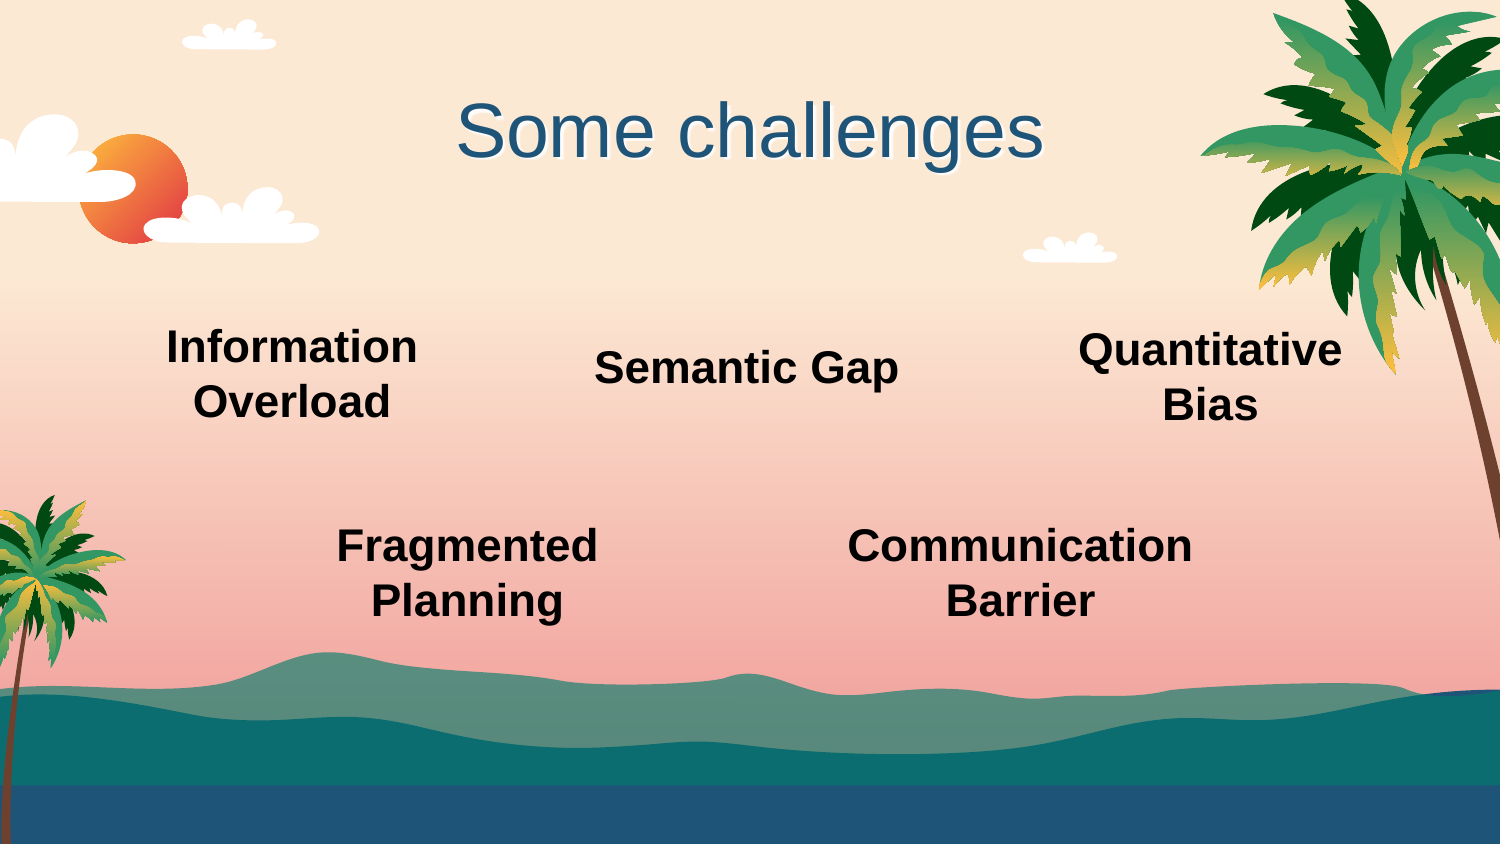

# Some challenges

Semantic Gap
Information Overload
Quantitative Bias
Fragmented Planning
Communication Barrier